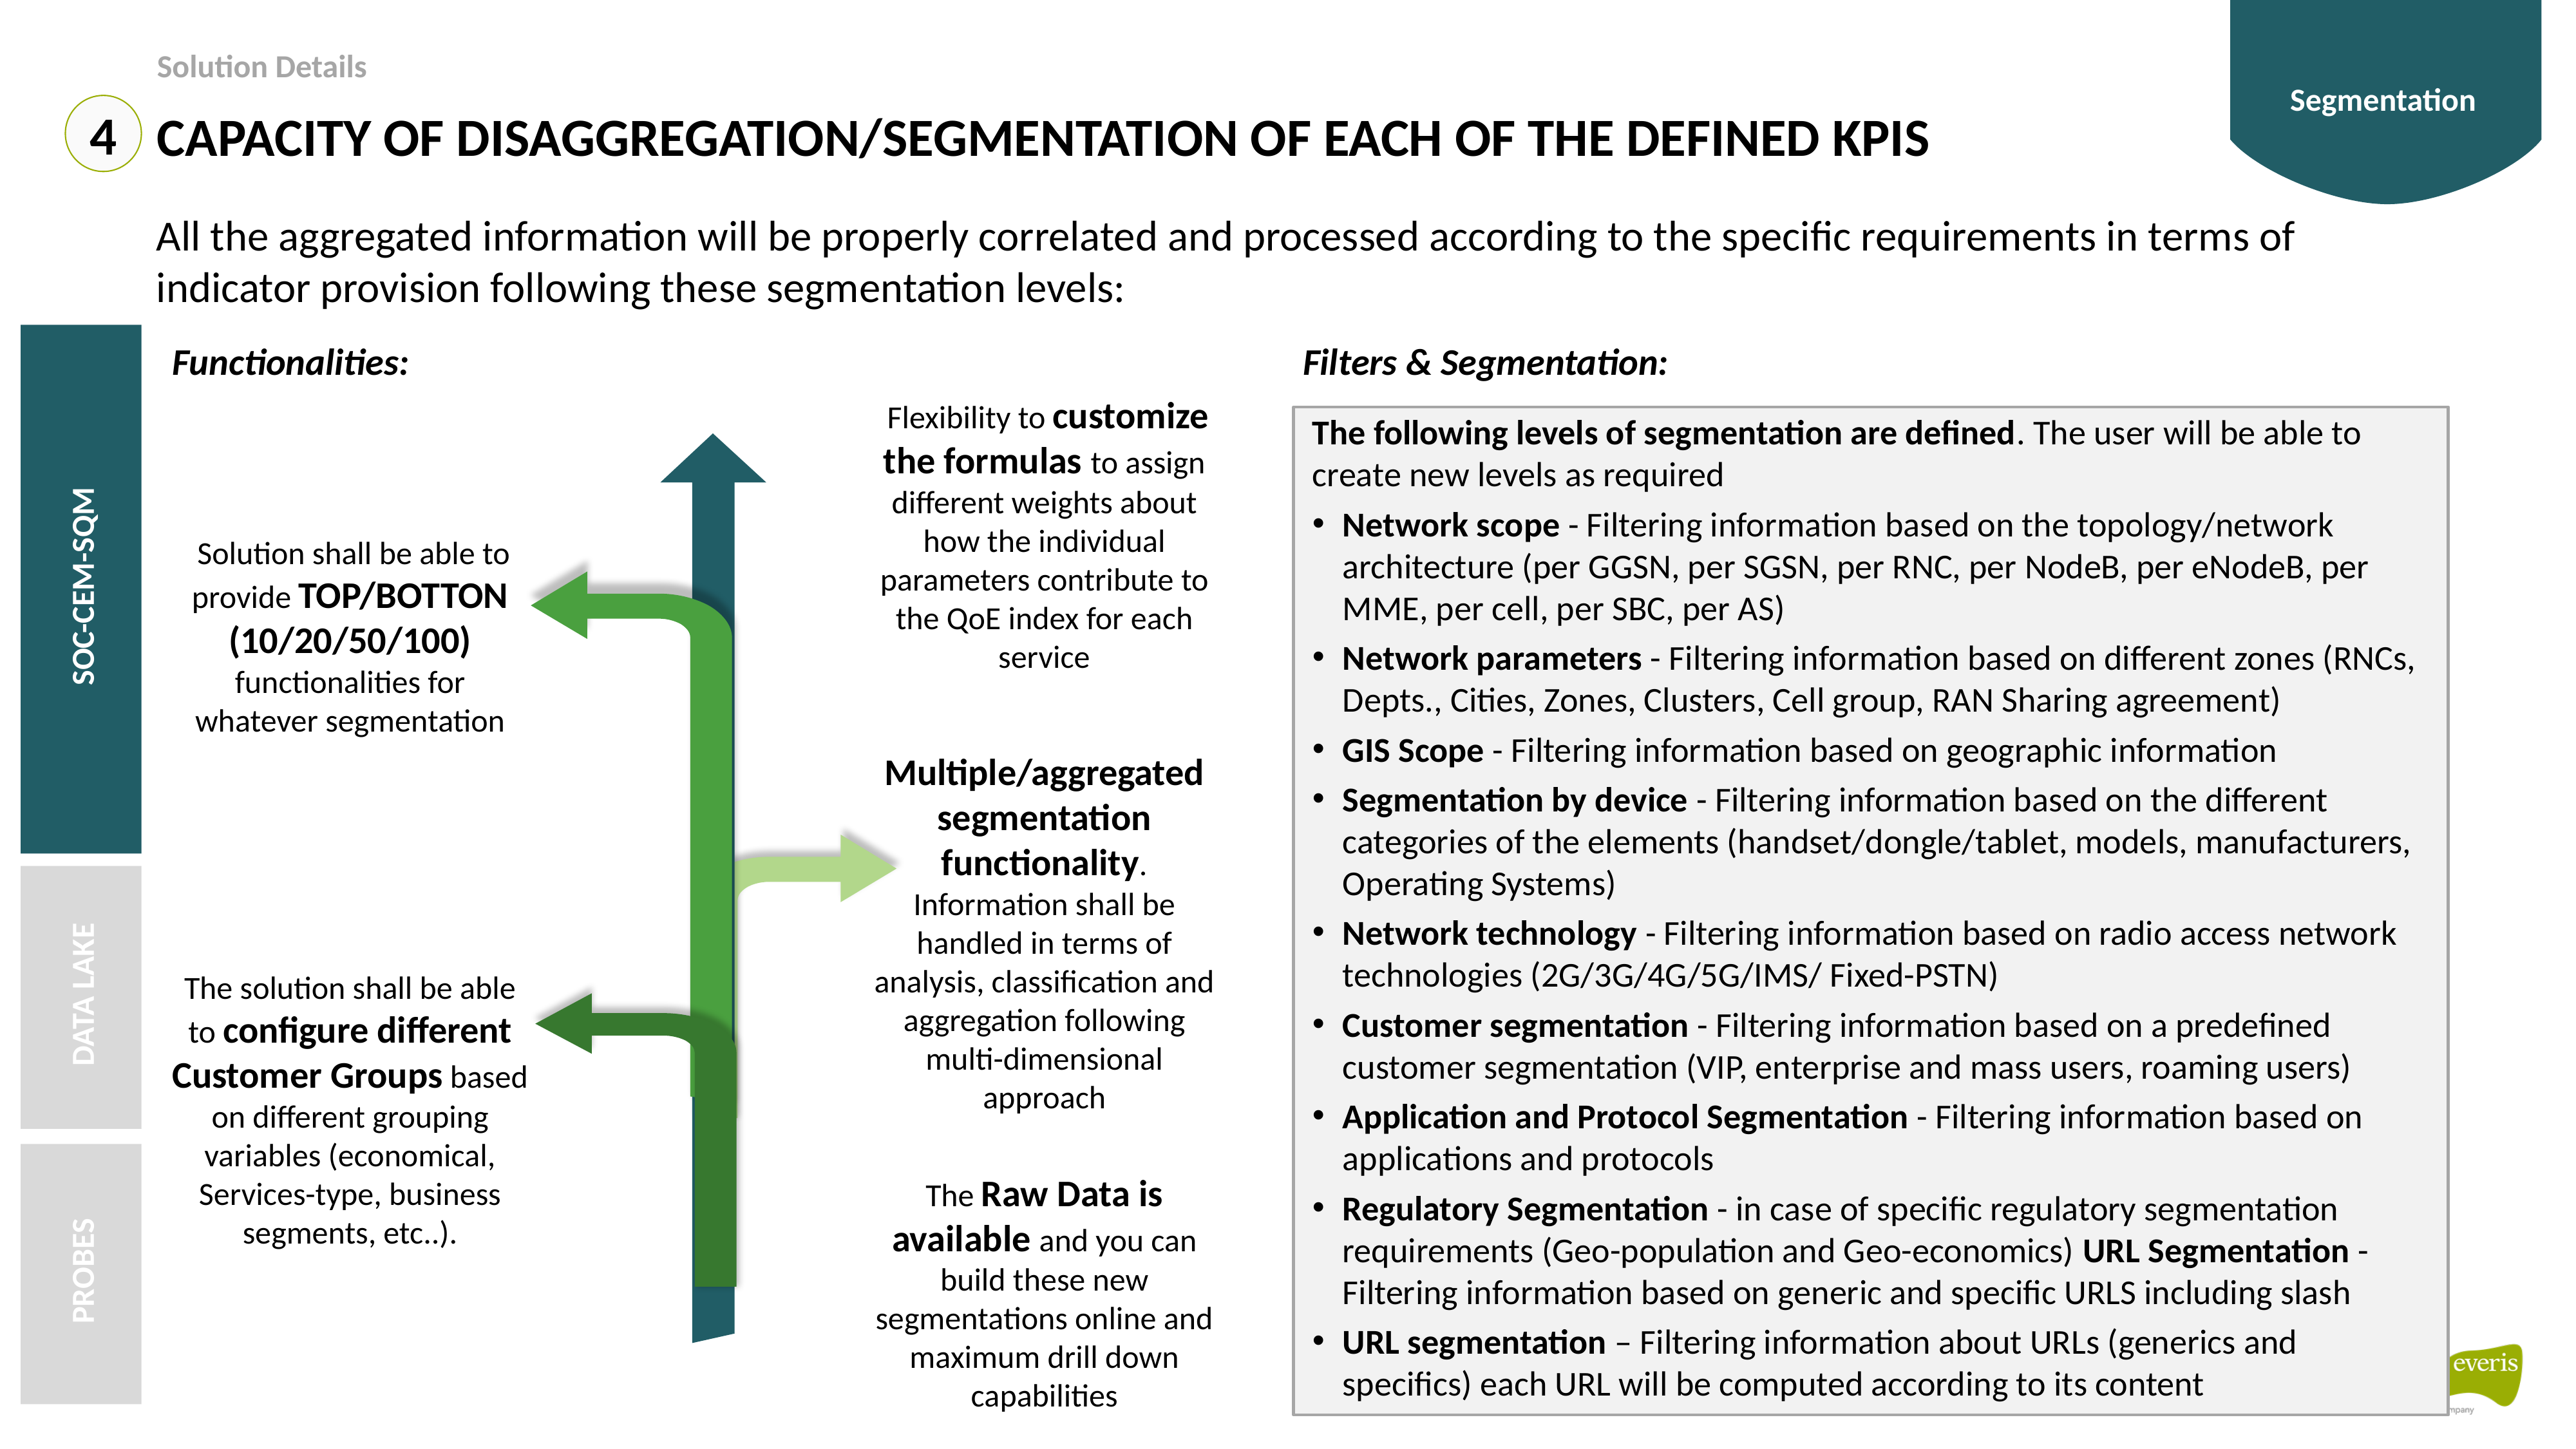

Segmentation
Solution Details
Capacity of disaggregation/segmentation of each of the defined KPIs
4
All the aggregated information will be properly correlated and processed according to the specific requirements in terms of indicator provision following these segmentation levels:
Functionalities:
Filters & Segmentation:
 Flexibility to customize the formulas to assign different weights about how the individual parameters contribute to the QoE index for each service
The following levels of segmentation are defined. The user will be able to create new levels as required
Network scope - Filtering information based on the topology/network architecture (per GGSN, per SGSN, per RNC, per NodeB, per eNodeB, per MME, per cell, per SBC, per AS)
Network parameters - Filtering information based on different zones (RNCs, Depts., Cities, Zones, Clusters, Cell group, RAN Sharing agreement)
GIS Scope - Filtering information based on geographic information
Segmentation by device - Filtering information based on the different categories of the elements (handset/dongle/tablet, models, manufacturers, Operating Systems)
Network technology - Filtering information based on radio access network technologies (2G/3G/4G/5G/IMS/ Fixed-PSTN)
Customer segmentation - Filtering information based on a predefined customer segmentation (VIP, enterprise and mass users, roaming users)
Application and Protocol Segmentation - Filtering information based on applications and protocols
Regulatory Segmentation - in case of specific regulatory segmentation requirements (Geo-population and Geo-economics) URL Segmentation - Filtering information based on generic and specific URLS including slash
URL segmentation – Filtering information about URLs (generics and specifics) each URL will be computed according to its content

 Solution shall be able to provide TOP/BOTTON (10/20/50/100) functionalities for whatever segmentation
SOC-cem-sqm

Multiple/aggregated segmentation functionality. Information shall be handled in terms of analysis, classification and aggregation following multi-dimensional approach
DATA LAKE
The solution shall be able to configure different Customer Groups based on different grouping variables (economical, Services-type, business segments, etc..).
The Raw Data is available and you can build these new segmentations online and maximum drill down capabilities
PROBES